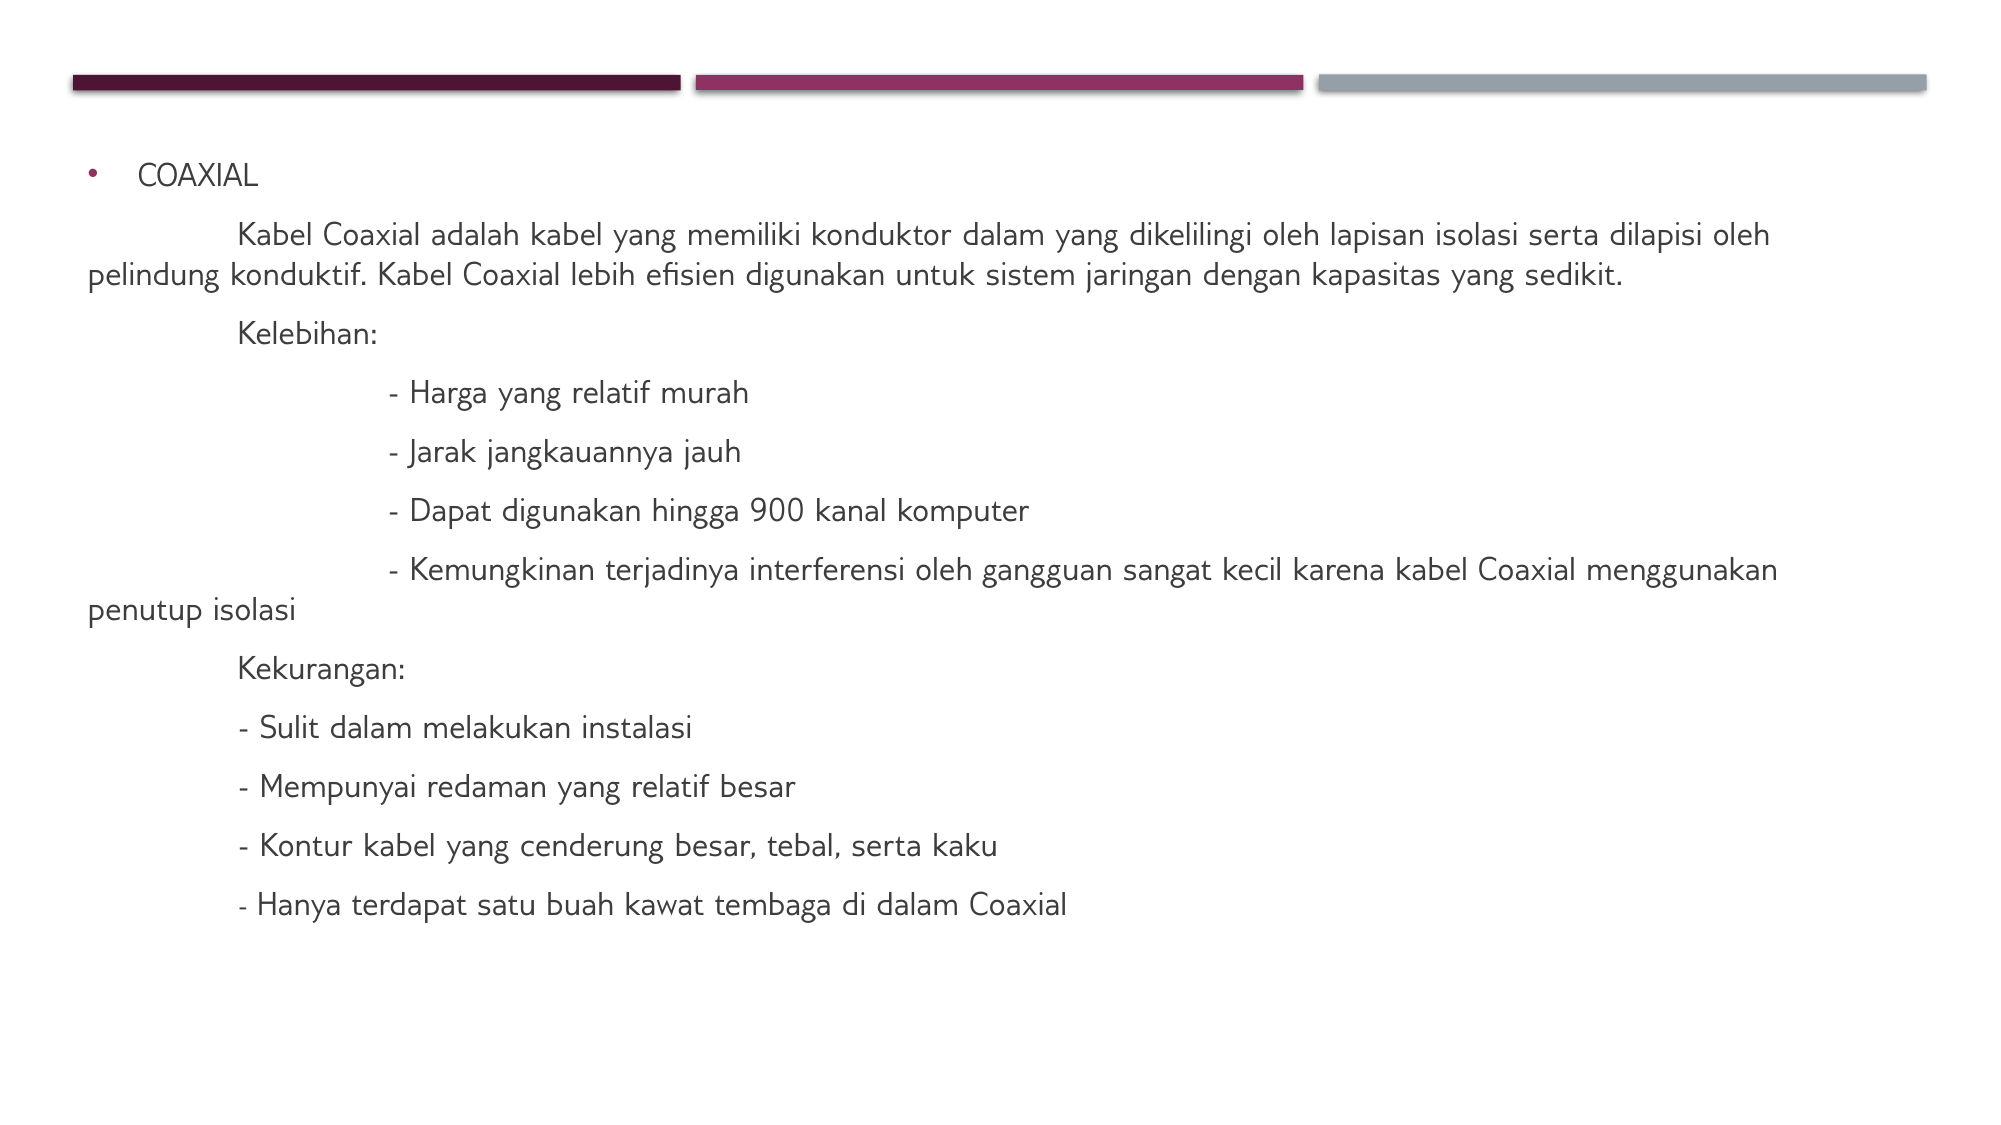

COAXIAL
	Kabel Coaxial adalah kabel yang memiliki konduktor dalam yang dikelilingi oleh lapisan isolasi serta dilapisi oleh pelindung konduktif. Kabel Coaxial lebih efisien digunakan untuk sistem jaringan dengan kapasitas yang sedikit.
	Kelebihan:
		- Harga yang relatif murah
		- Jarak jangkauannya jauh
		- Dapat digunakan hingga 900 kanal komputer
		- Kemungkinan terjadinya interferensi oleh gangguan sangat kecil karena kabel Coaxial menggunakan penutup isolasi
	Kekurangan:
	- Sulit dalam melakukan instalasi
	- Mempunyai redaman yang relatif besar
	- Kontur kabel yang cenderung besar, tebal, serta kaku
	- Hanya terdapat satu buah kawat tembaga di dalam Coaxial